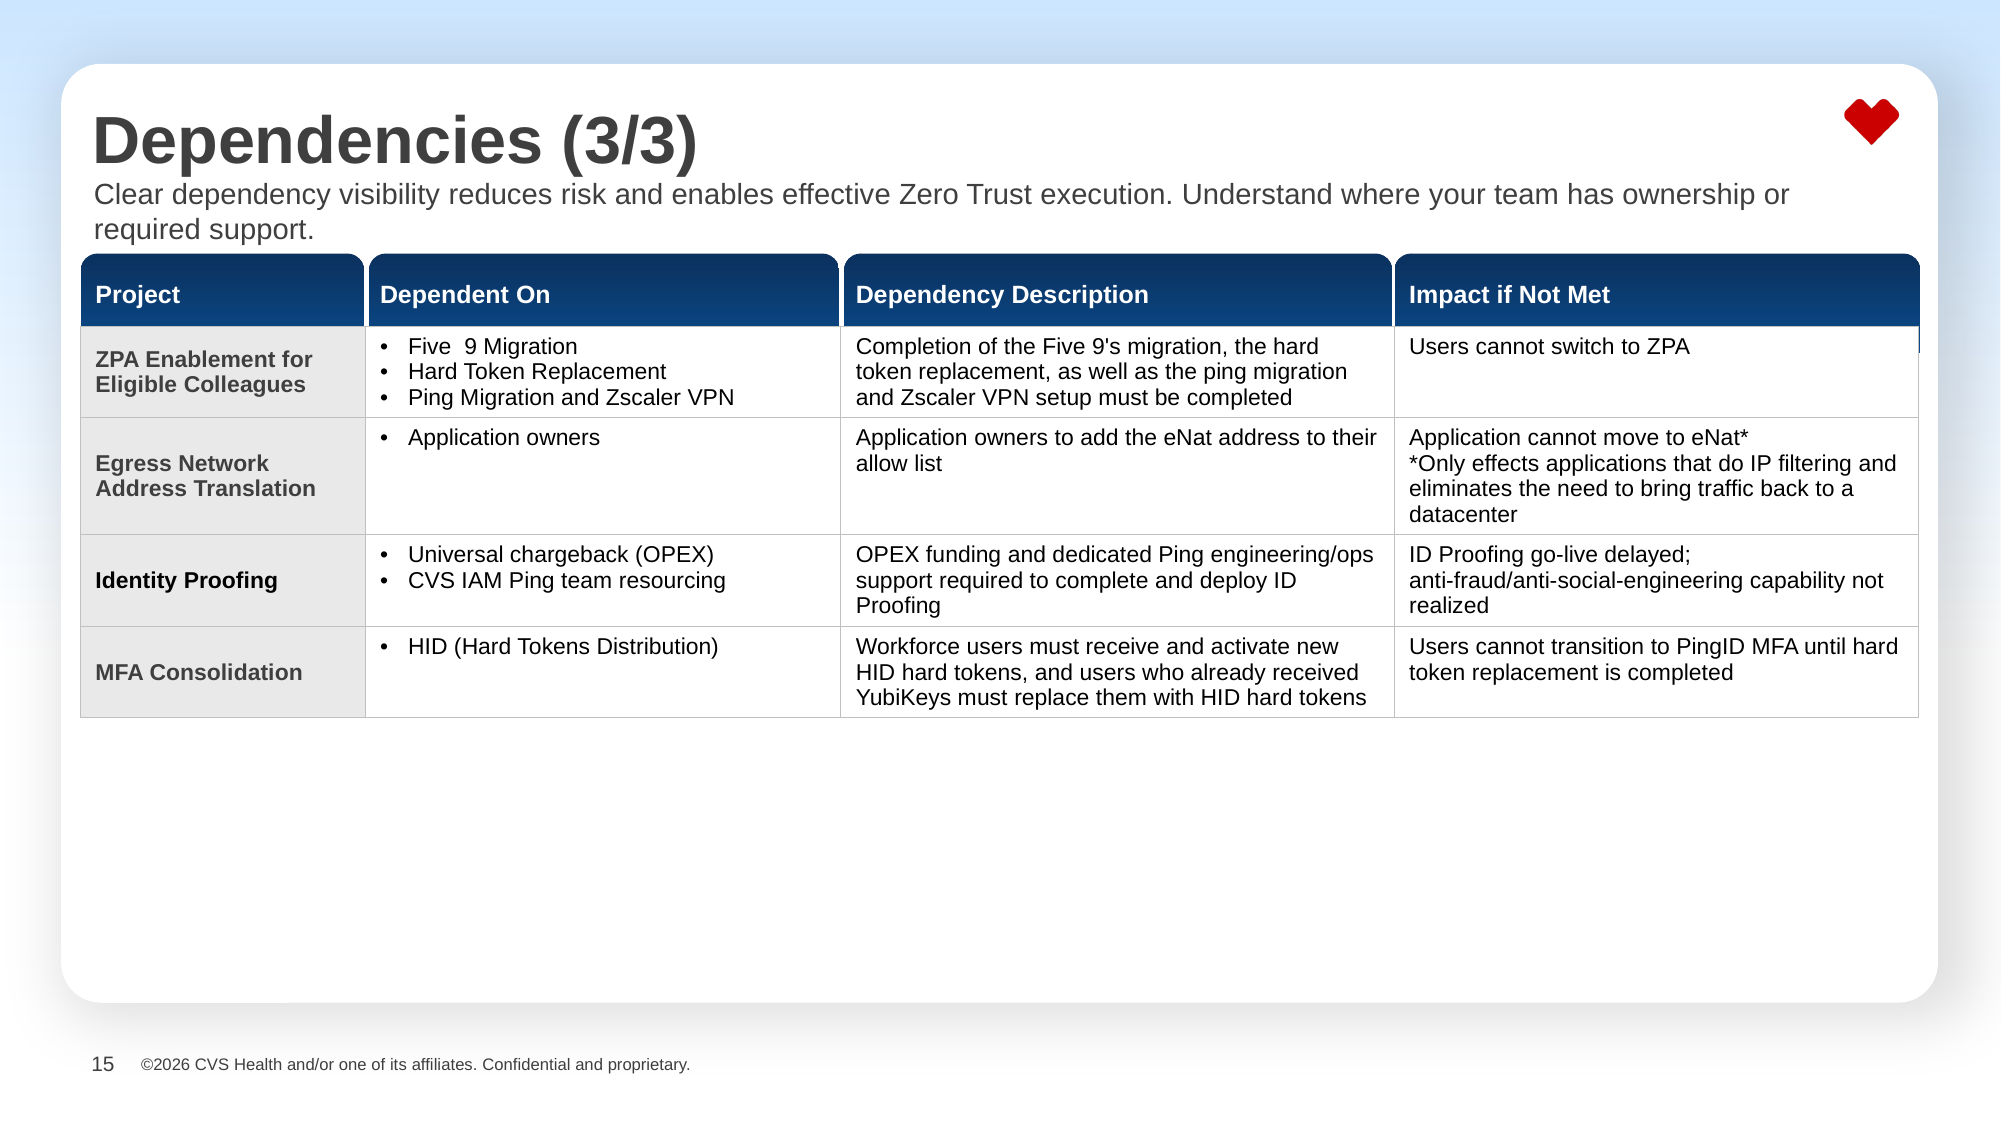

# Dependencies (3/3)
Clear dependency visibility reduces risk and enables effective Zero Trust execution. Understand where your team has ownership or required support.

| Project | Dependent On | Dependency Description | Impact if Not Met |
| --- | --- | --- | --- |
| ZPA Enablement for Eligible Colleagues | Five 9 Migration Hard Token Replacement Ping Migration and Zscaler VPN | Completion of the Five 9's migration, the hard token replacement, as well as the ping migration and Zscaler VPN setup must be completed | Users cannot switch to ZPA |
| Egress Network Address Translation | Application owners | Application owners to add the eNat address to their allow list | Application cannot move to eNat\* \*Only effects applications that do IP filtering and eliminates the need to bring traffic back to a datacenter |
| Identity Proofing | Universal chargeback (OPEX) CVS IAM Ping team resourcing | OPEX funding and dedicated Ping engineering/ops support required to complete and deploy ID Proofing | ID Proofing go‑live delayed; anti‑fraud/anti‑social‑engineering capability not realized |
| MFA Consolidation | HID (Hard Tokens Distribution) | Workforce users must receive and activate new HID hard tokens, and users who already received YubiKeys must replace them with HID hard tokens | Users cannot transition to PingID MFA until hard token replacement is completed |